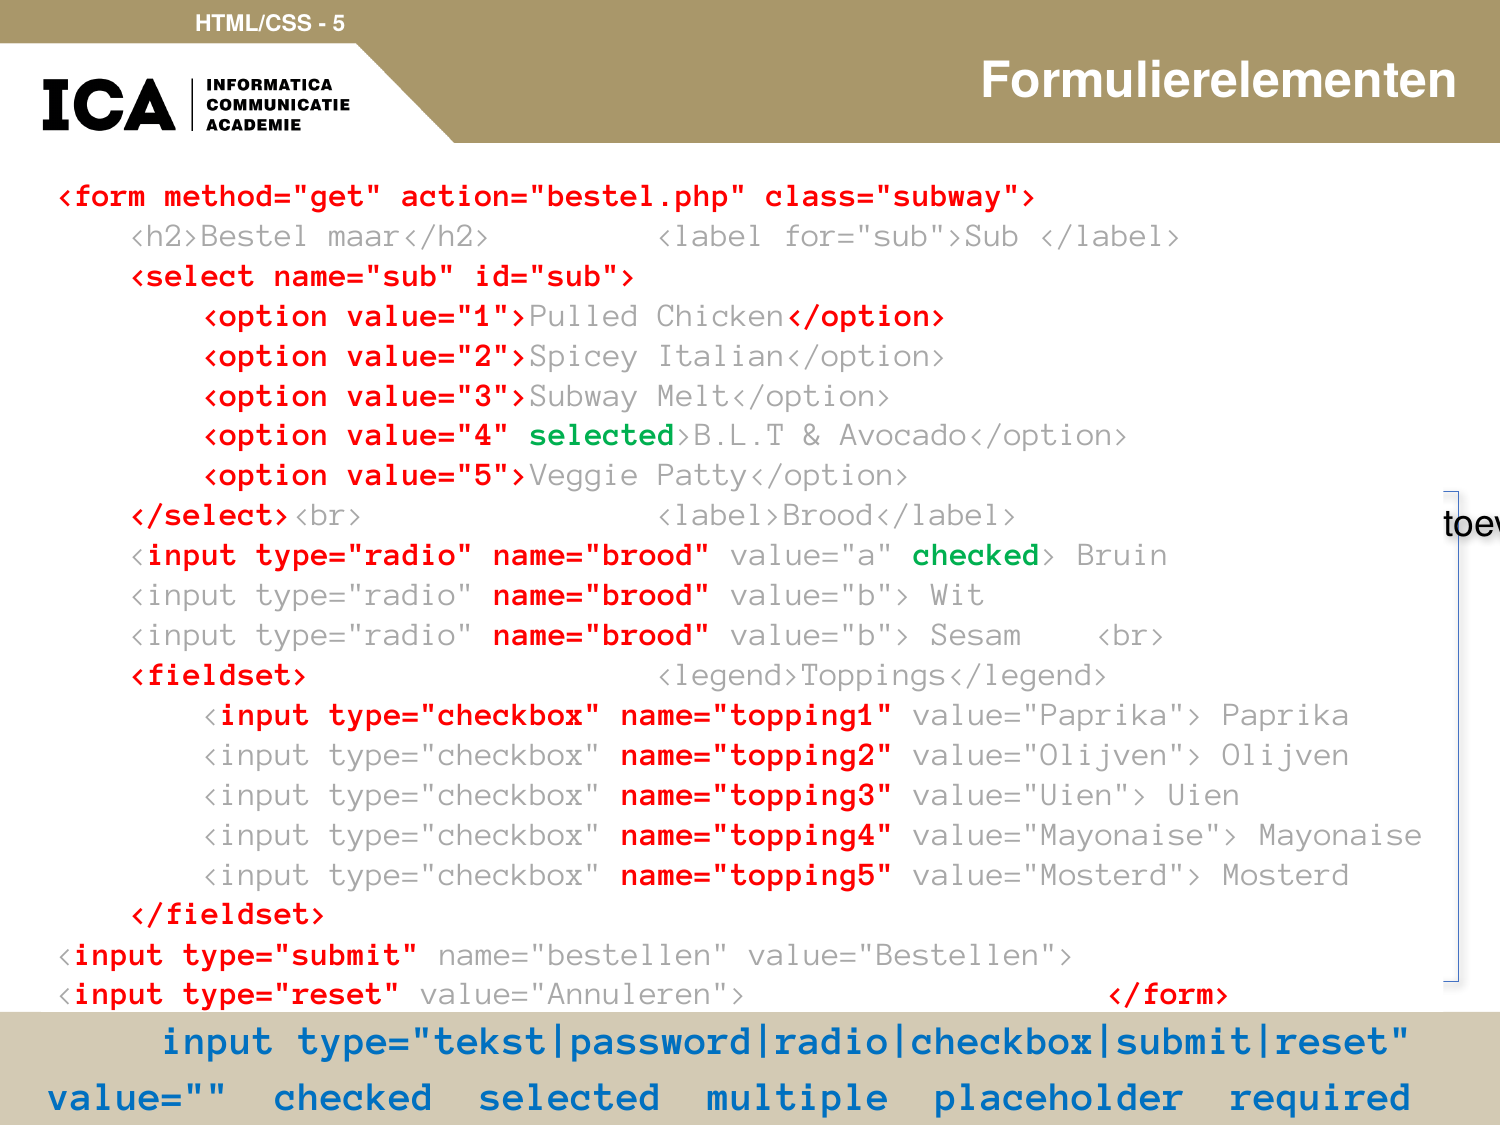

# Formulierelementen
<form method="get" action="bestel.php" class="subway">
    <h2>Bestel maar</h2>    	<label for="sub">Sub </label>
    <select name="sub" id="sub">
        <option value="1">Pulled Chicken</option>
        <option value="2">Spicey Italian</option>
        <option value="3">Subway Melt</option>
        <option value="4" selected>B.L.T & Avocado</option>
        <option value="5">Veggie Patty</option>
    </select><br>  	    	<label>Brood</label>
    <input type="radio" name="brood" value="a" checked> Bruin
    <input type="radio" name="brood" value="b"> Wit
    <input type="radio" name="brood" value="b"> Sesam    <br>
    <fieldset>         		<legend>Toppings</legend>
        <input type="checkbox" name="topping1" value="Paprika"> Paprika
        <input type="checkbox" name="topping2" value="Olijven"> Olijven
        <input type="checkbox" name="topping3" value="Uien"> Uien
        <input type="checkbox" name="topping4" value="Mayonaise"> Mayonaise
        <input type="checkbox" name="topping5" value="Mosterd"> Mosterd
    </fieldset>
<input type="submit" name="bestellen" value="Bestellen">
<input type="reset" value="Annuleren"> 			</form>

input type="tekst|password|radio|checkbox|submit|reset"
value=""  checked  selected  multiple  placeholder  required